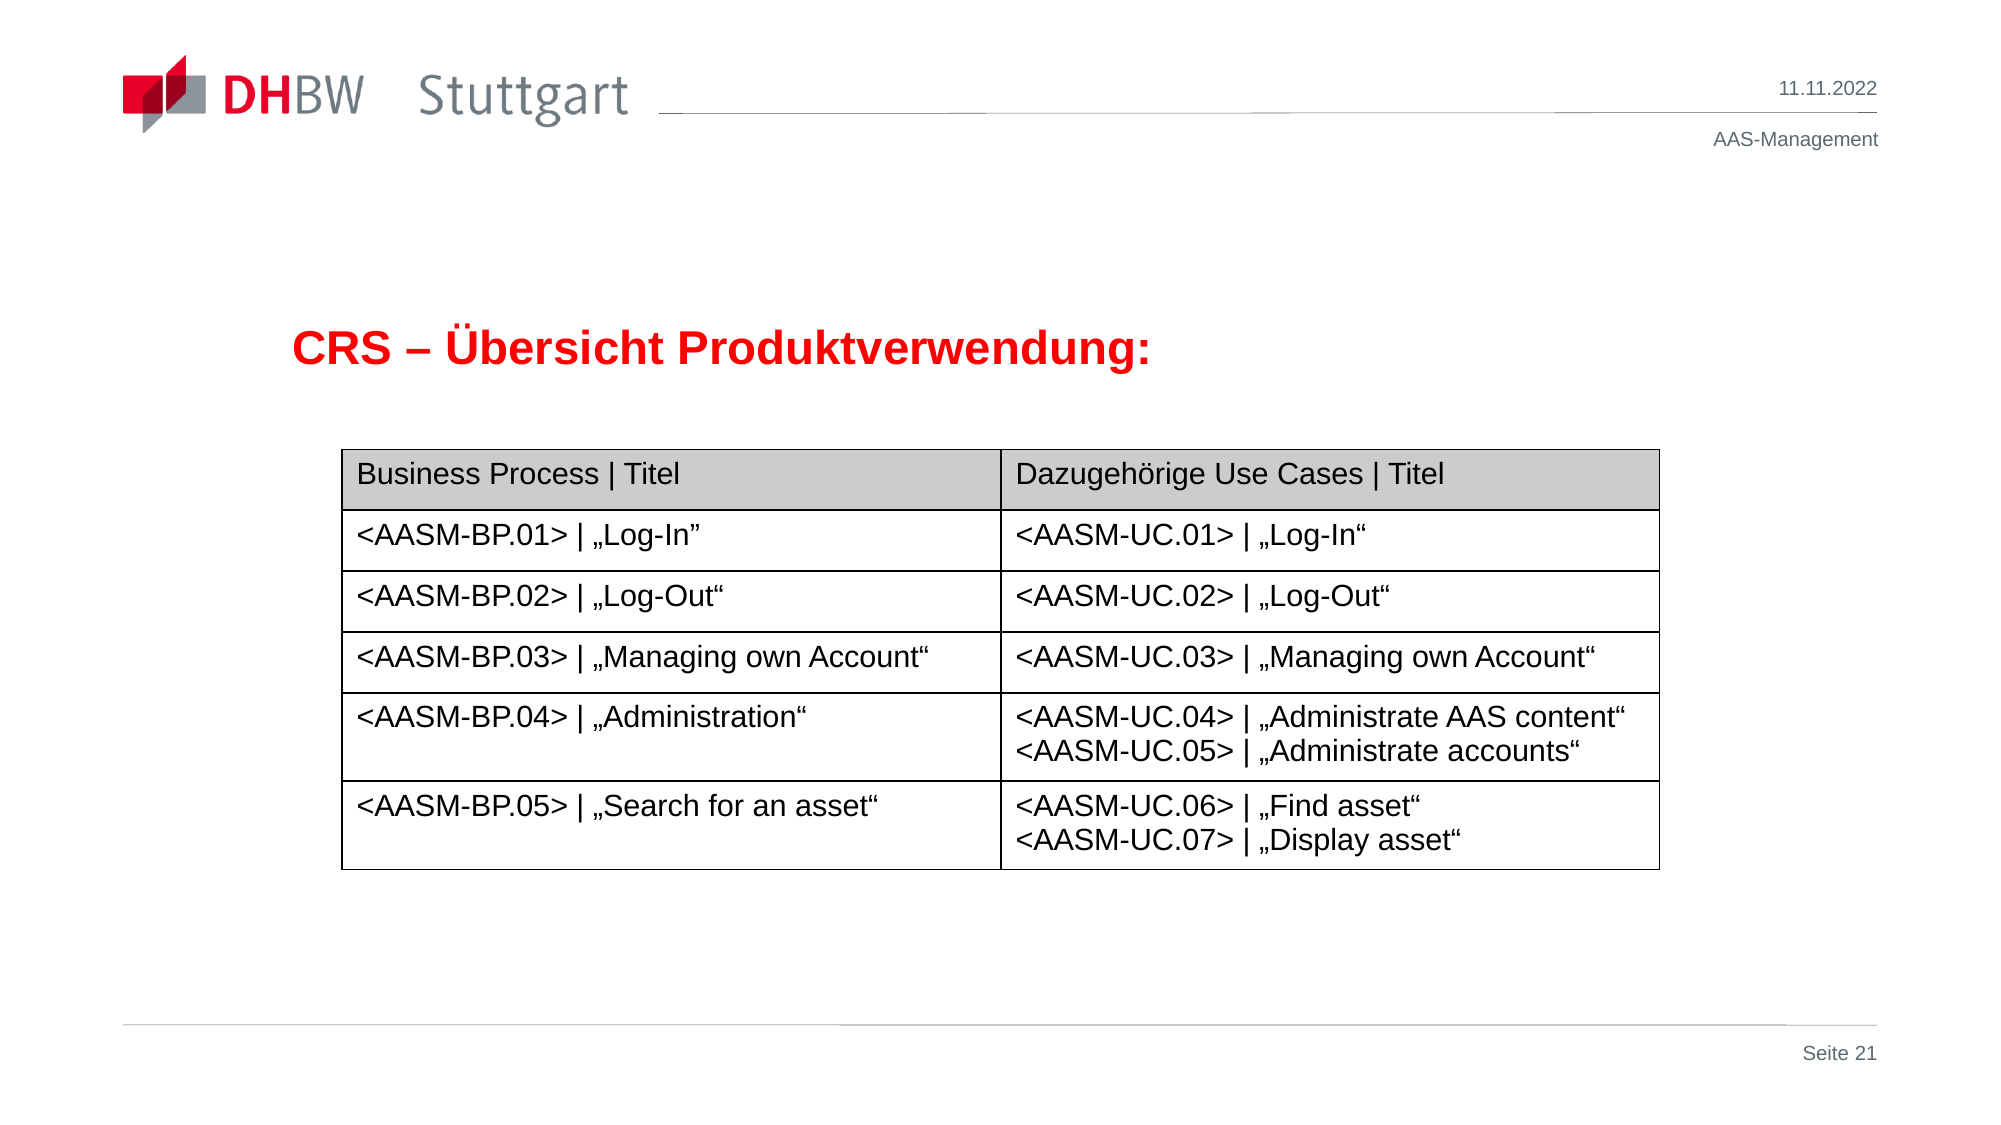

11.11.2022
# CRS
CRS – Übersicht Produktverwendung:
| Business Process | Titel | Dazugehörige Use Cases | Titel |
| --- | --- |
| <AASM-BP.01> | „Log-In” | <AASM-UC.01> | „Log-In“ |
| <AASM-BP.02> | „Log-Out“ | <AASM-UC.02> | „Log-Out“ |
| <AASM-BP.03> | „Managing own Account“ | <AASM-UC.03> | „Managing own Account“ |
| <AASM-BP.04> | „Administration“ | <AASM-UC.04> | „Administrate AAS content“ <AASM-UC.05> | „Administrate accounts“ |
| <AASM-BP.05> | „Search for an asset“ | <AASM-UC.06> | „Find asset“ <AASM-UC.07> | „Display asset“ |
Seite 21